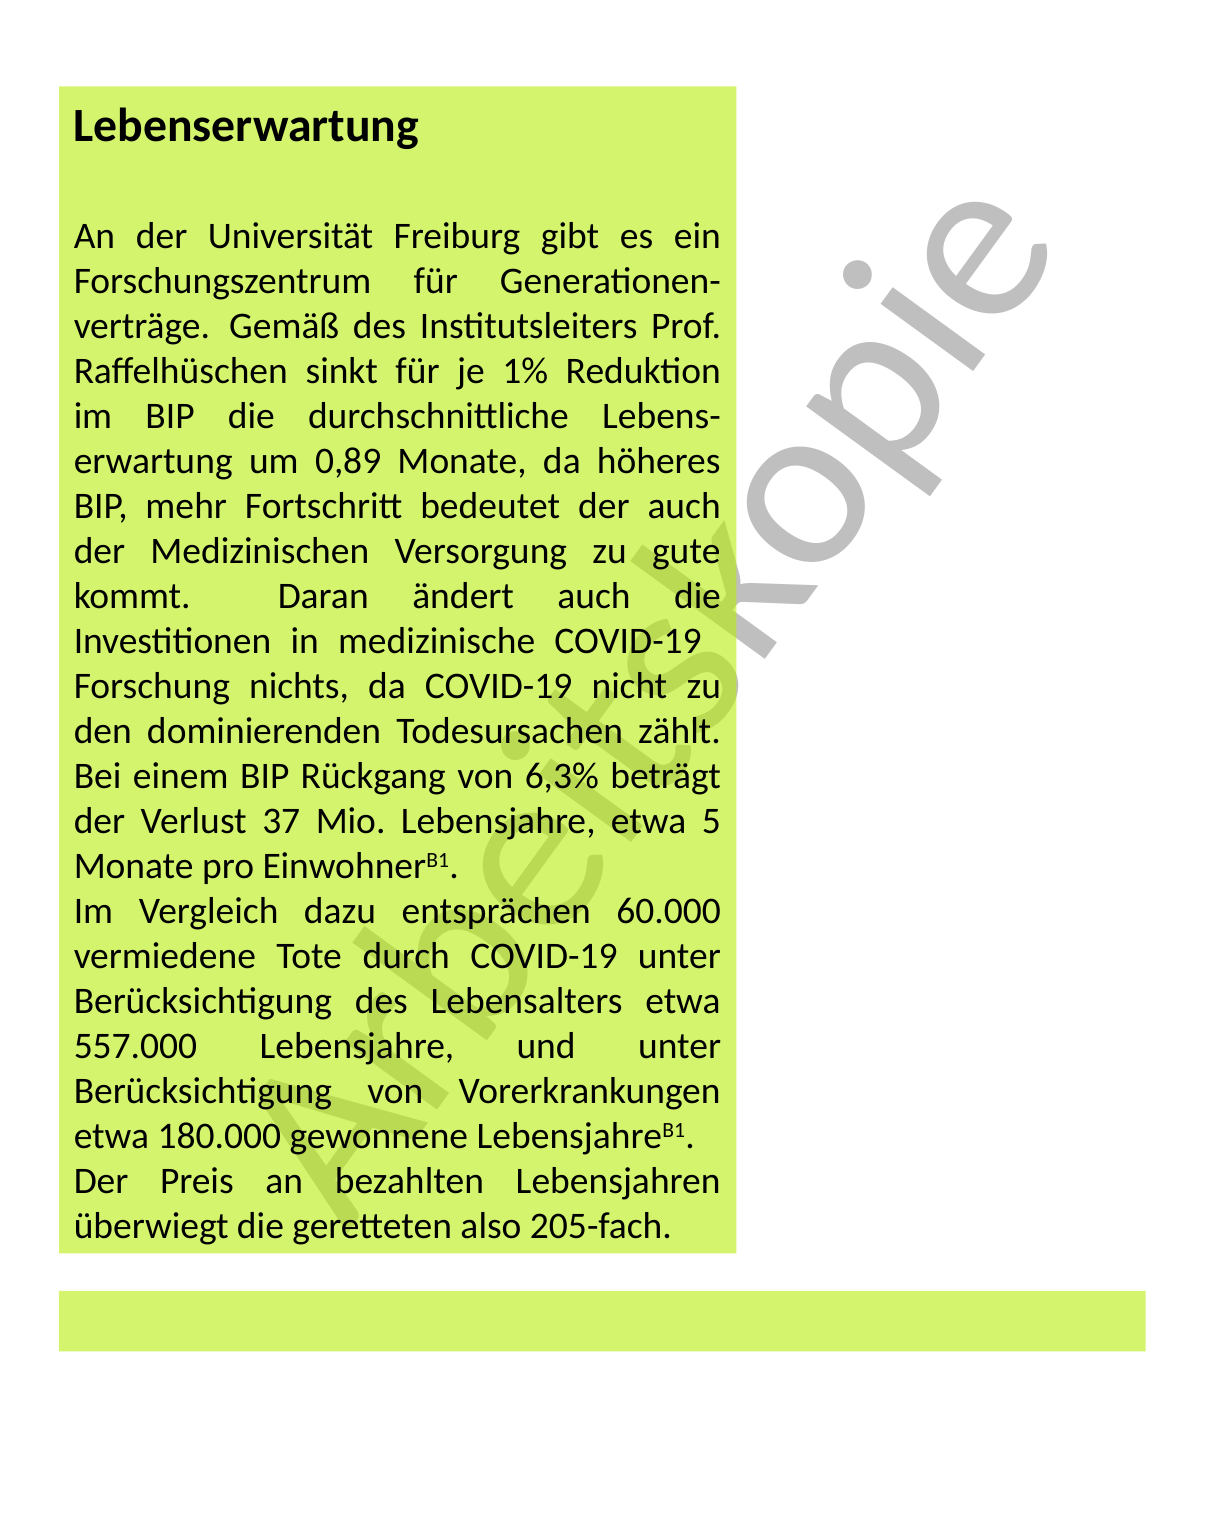

Lebenserwartung

An der Universität Freiburg gibt es ein Forschungszentrum für Generationen-verträge. 	Gemäß des Institutsleiters Prof. Raffelhüschen sinkt für je 1% Reduktion im BIP die durchschnittliche Lebens-erwartung um 0,89 Monate, da höheres BIP, mehr Fortschritt bedeutet der auch der Medizinischen Versorgung zu gute kommt.  Daran ändert auch die Investitionen in medizinische COVID-19  Forschung nichts, da COVID-19 nicht zu den dominierenden Todesursachen zählt. Bei einem BIP Rückgang von 6,3% beträgt der Verlust 37 Mio. Lebensjahre, etwa 5 Monate pro EinwohnerB1.
Im Vergleich dazu entsprächen 60.000 vermiedene Tote durch COVID-19 unter Berücksichtigung des Lebensalters etwa 557.000 Lebensjahre, und unter Berücksichtigung von Vorerkrankungen etwa 180.000 gewonnene LebensjahreB1.
Der Preis an bezahlten Lebensjahren überwiegt die geretteten also 205-fach.